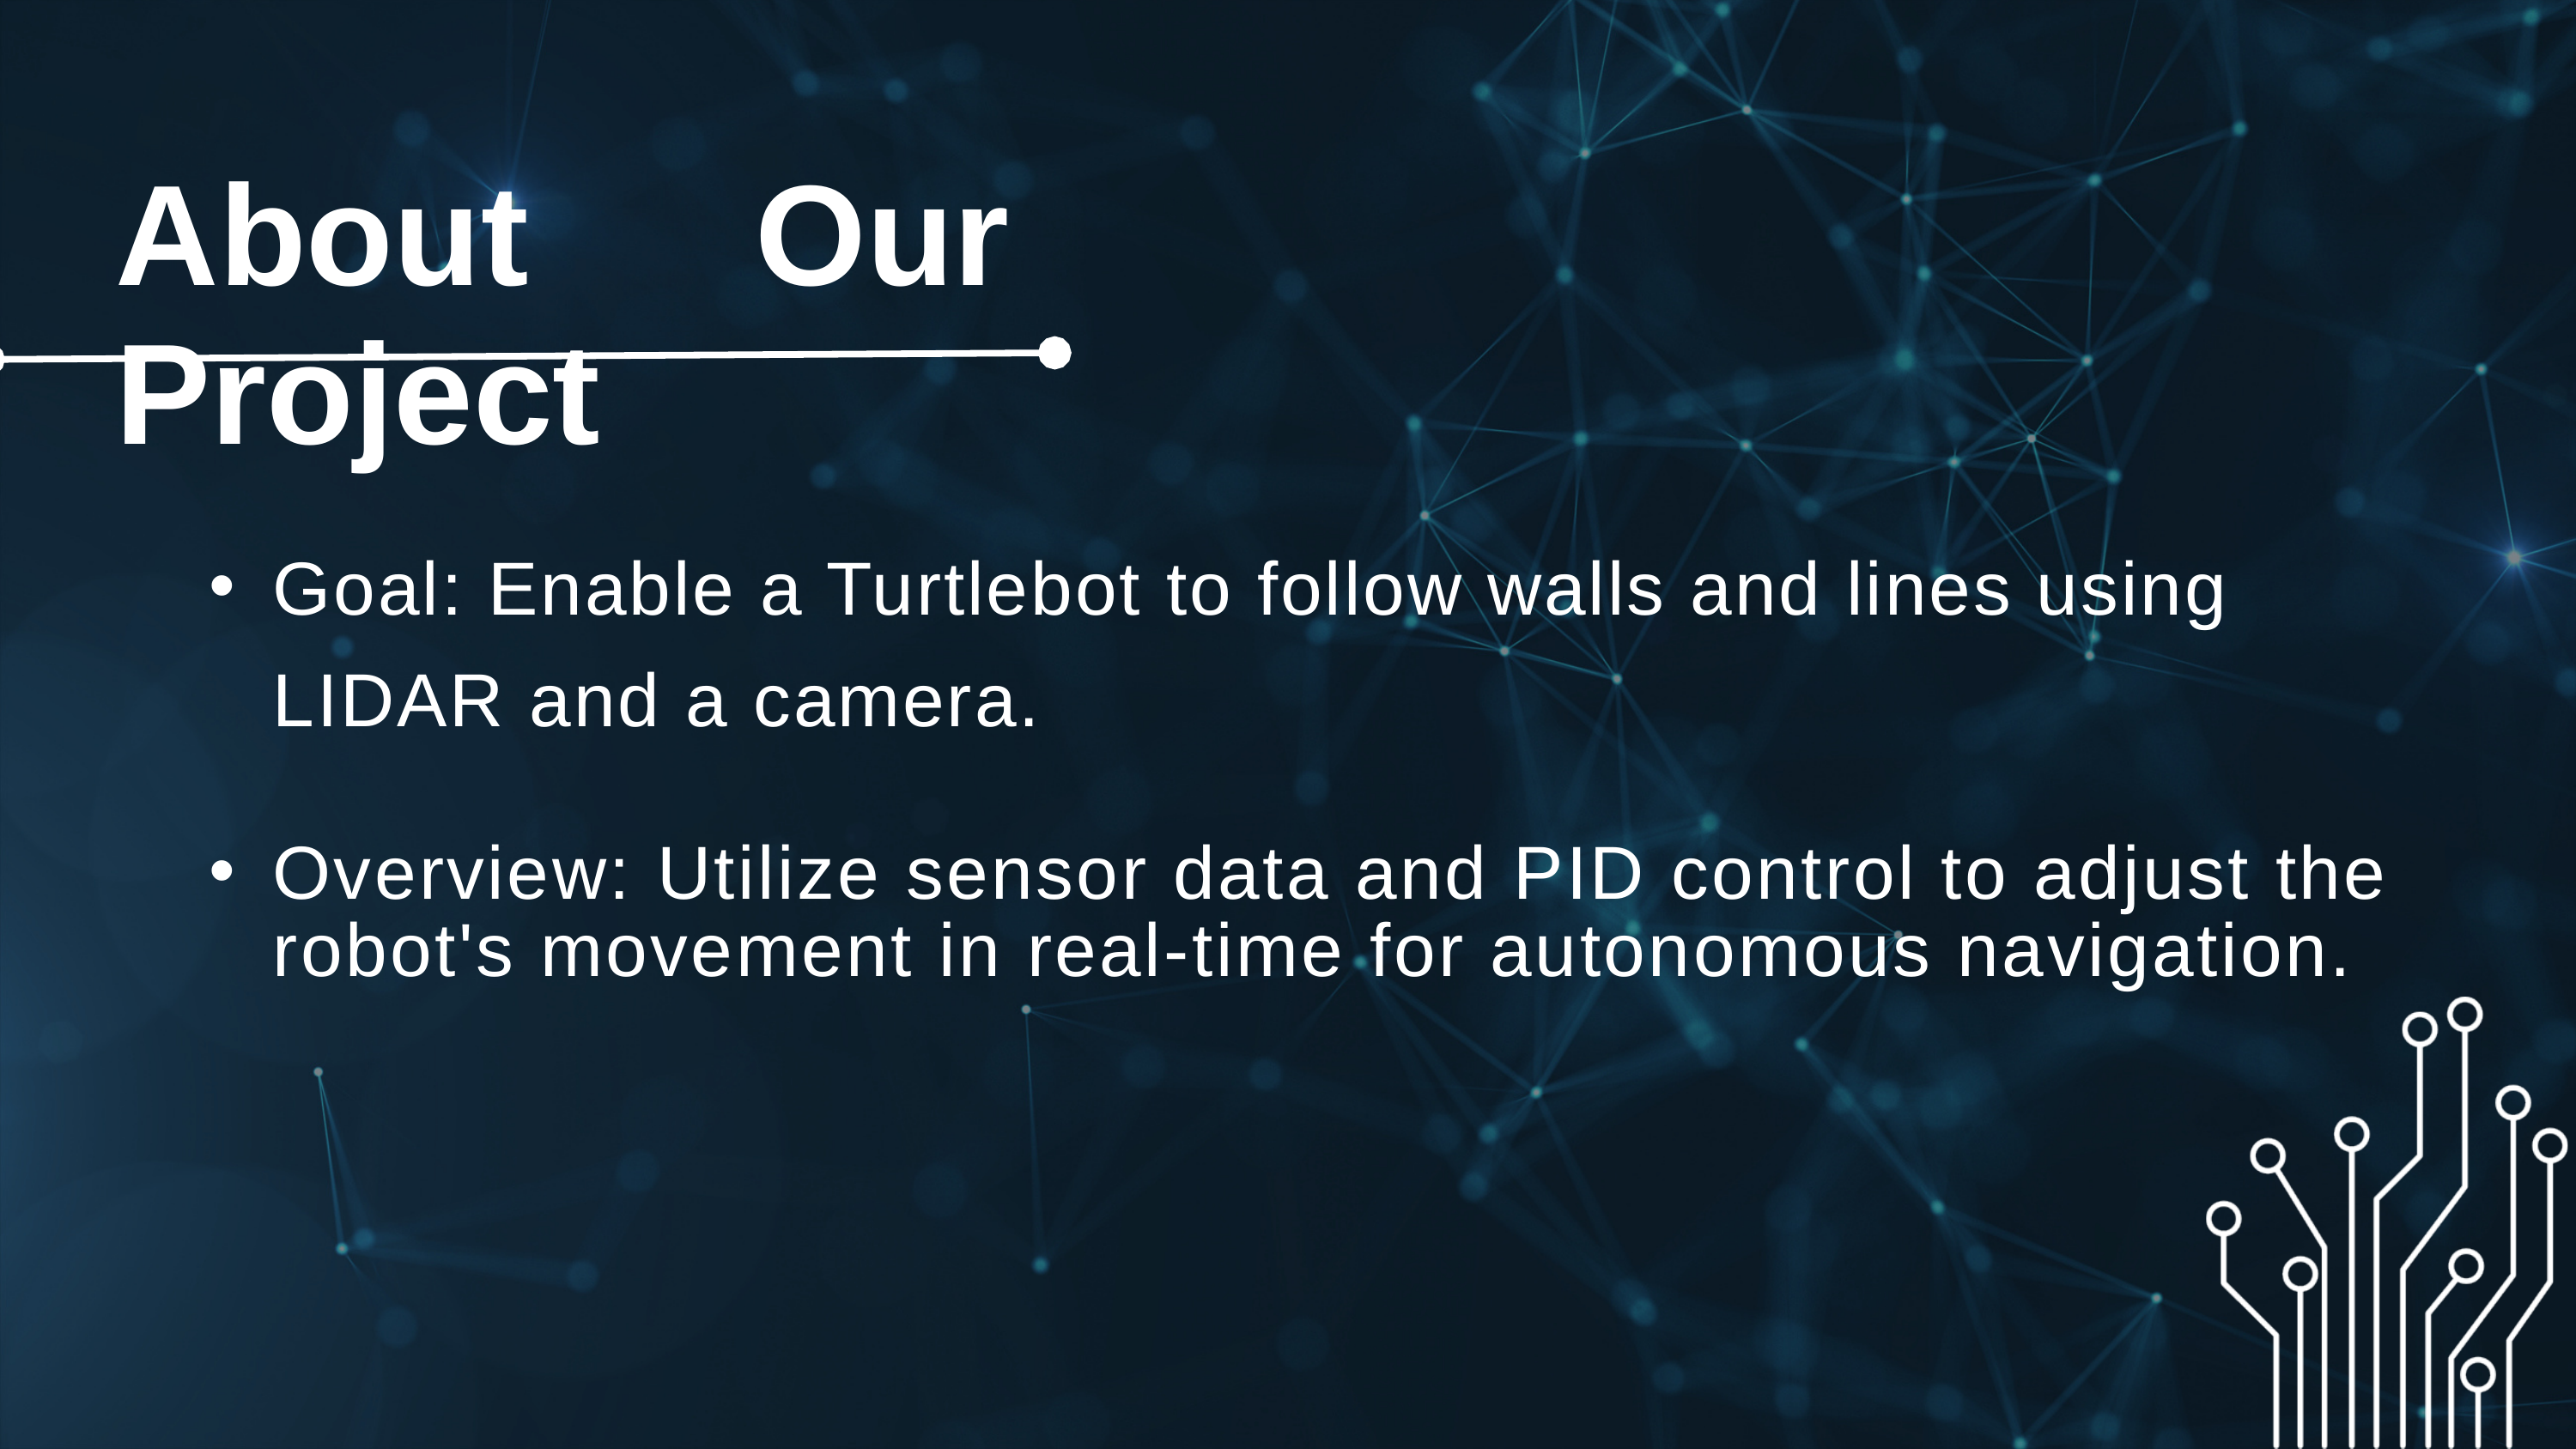

About Our Project

Goal: Enable a Turtlebot to follow walls and lines using LIDAR and a camera.
Overview: Utilize sensor data and PID control to adjust the robot's movement in real-time for autonomous navigation.